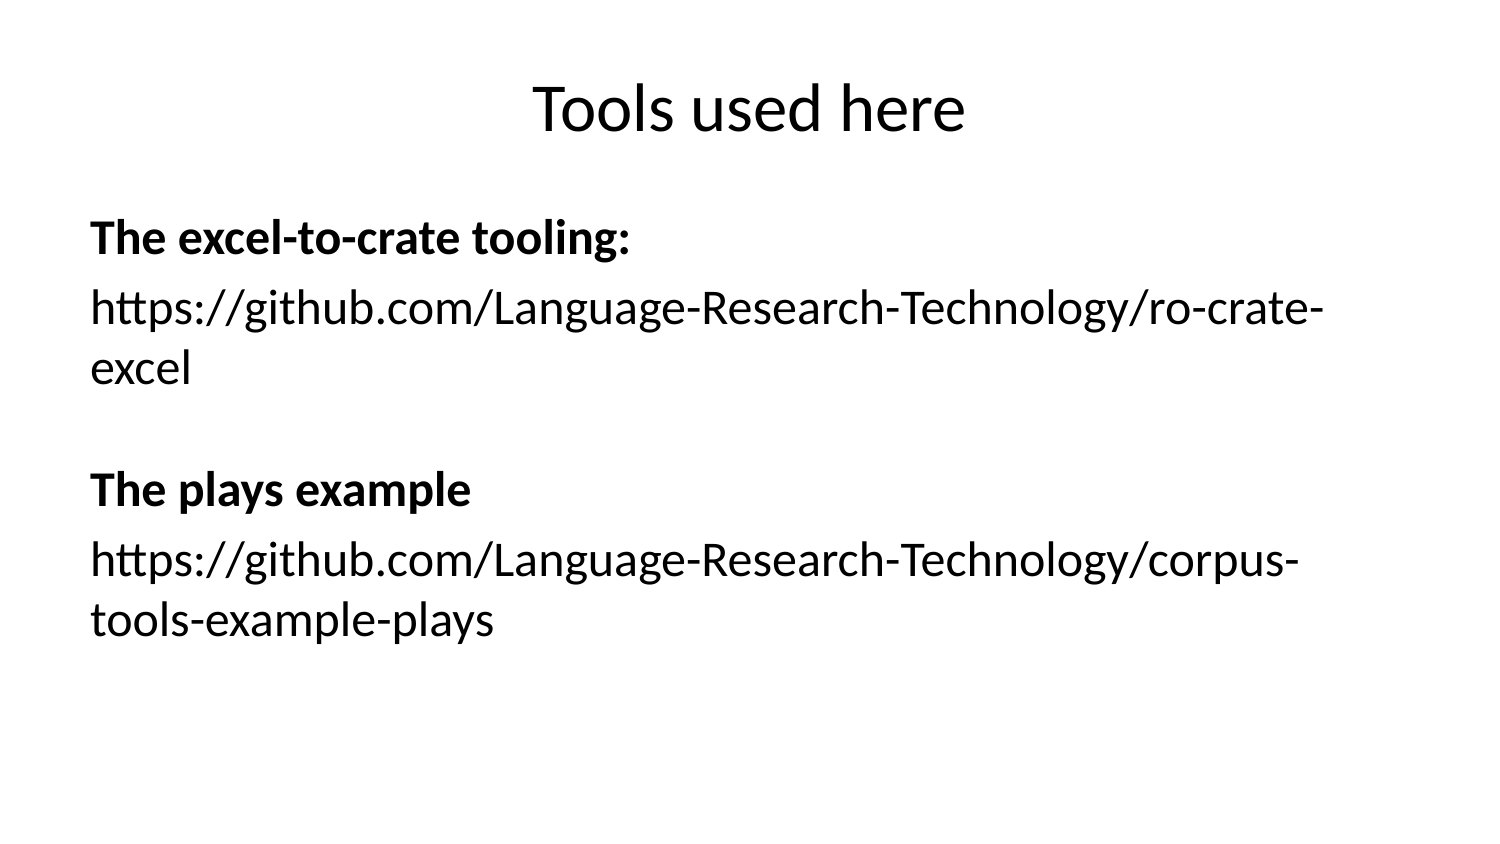

# Tools used here
The excel-to-crate tooling:
https://github.com/Language-Research-Technology/ro-crate-excel
The plays example
https://github.com/Language-Research-Technology/corpus-tools-example-plays